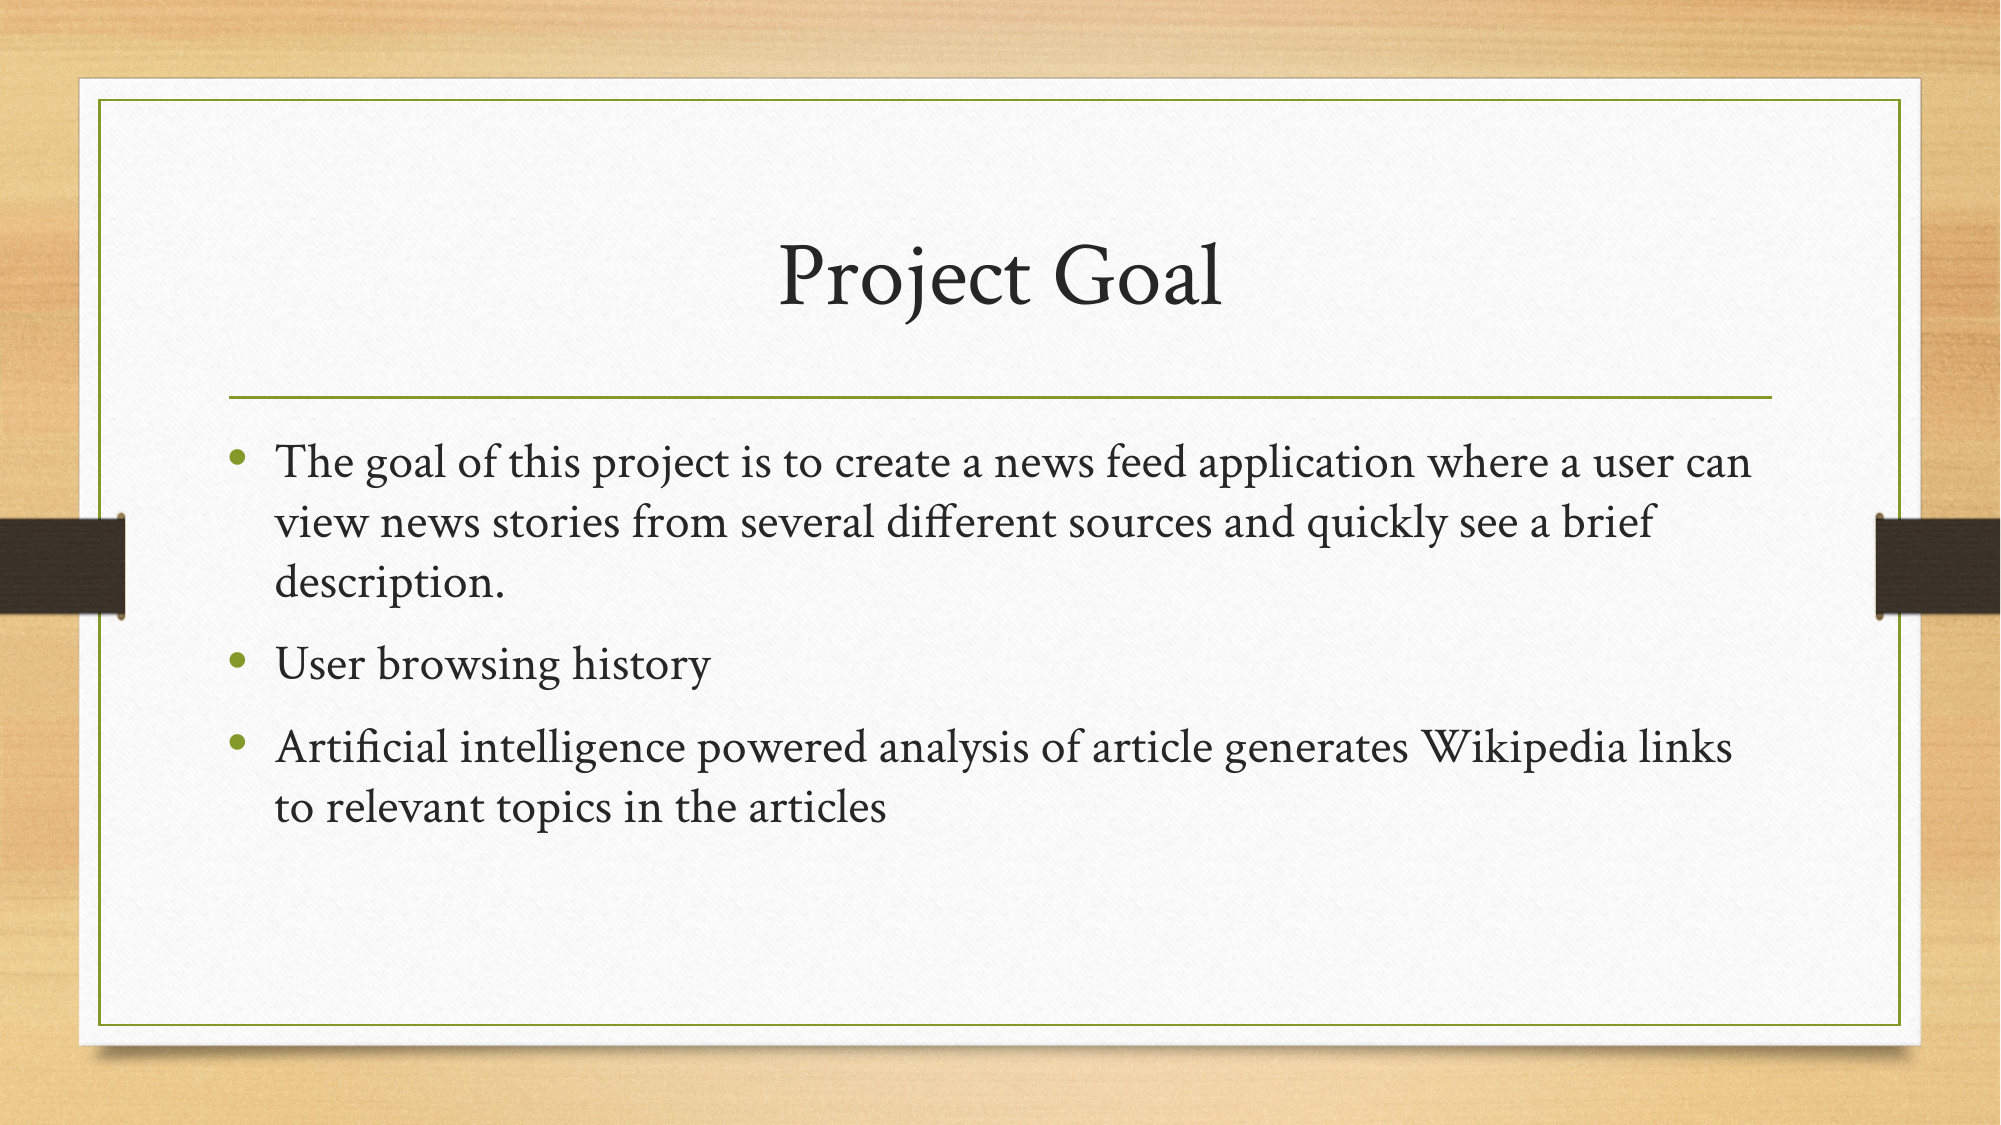

# Project Goal
The goal of this project is to create a news feed application where a user can view news stories from several different sources and quickly see a brief description.
User browsing history
Artificial intelligence powered analysis of article generates Wikipedia links to relevant topics in the articles